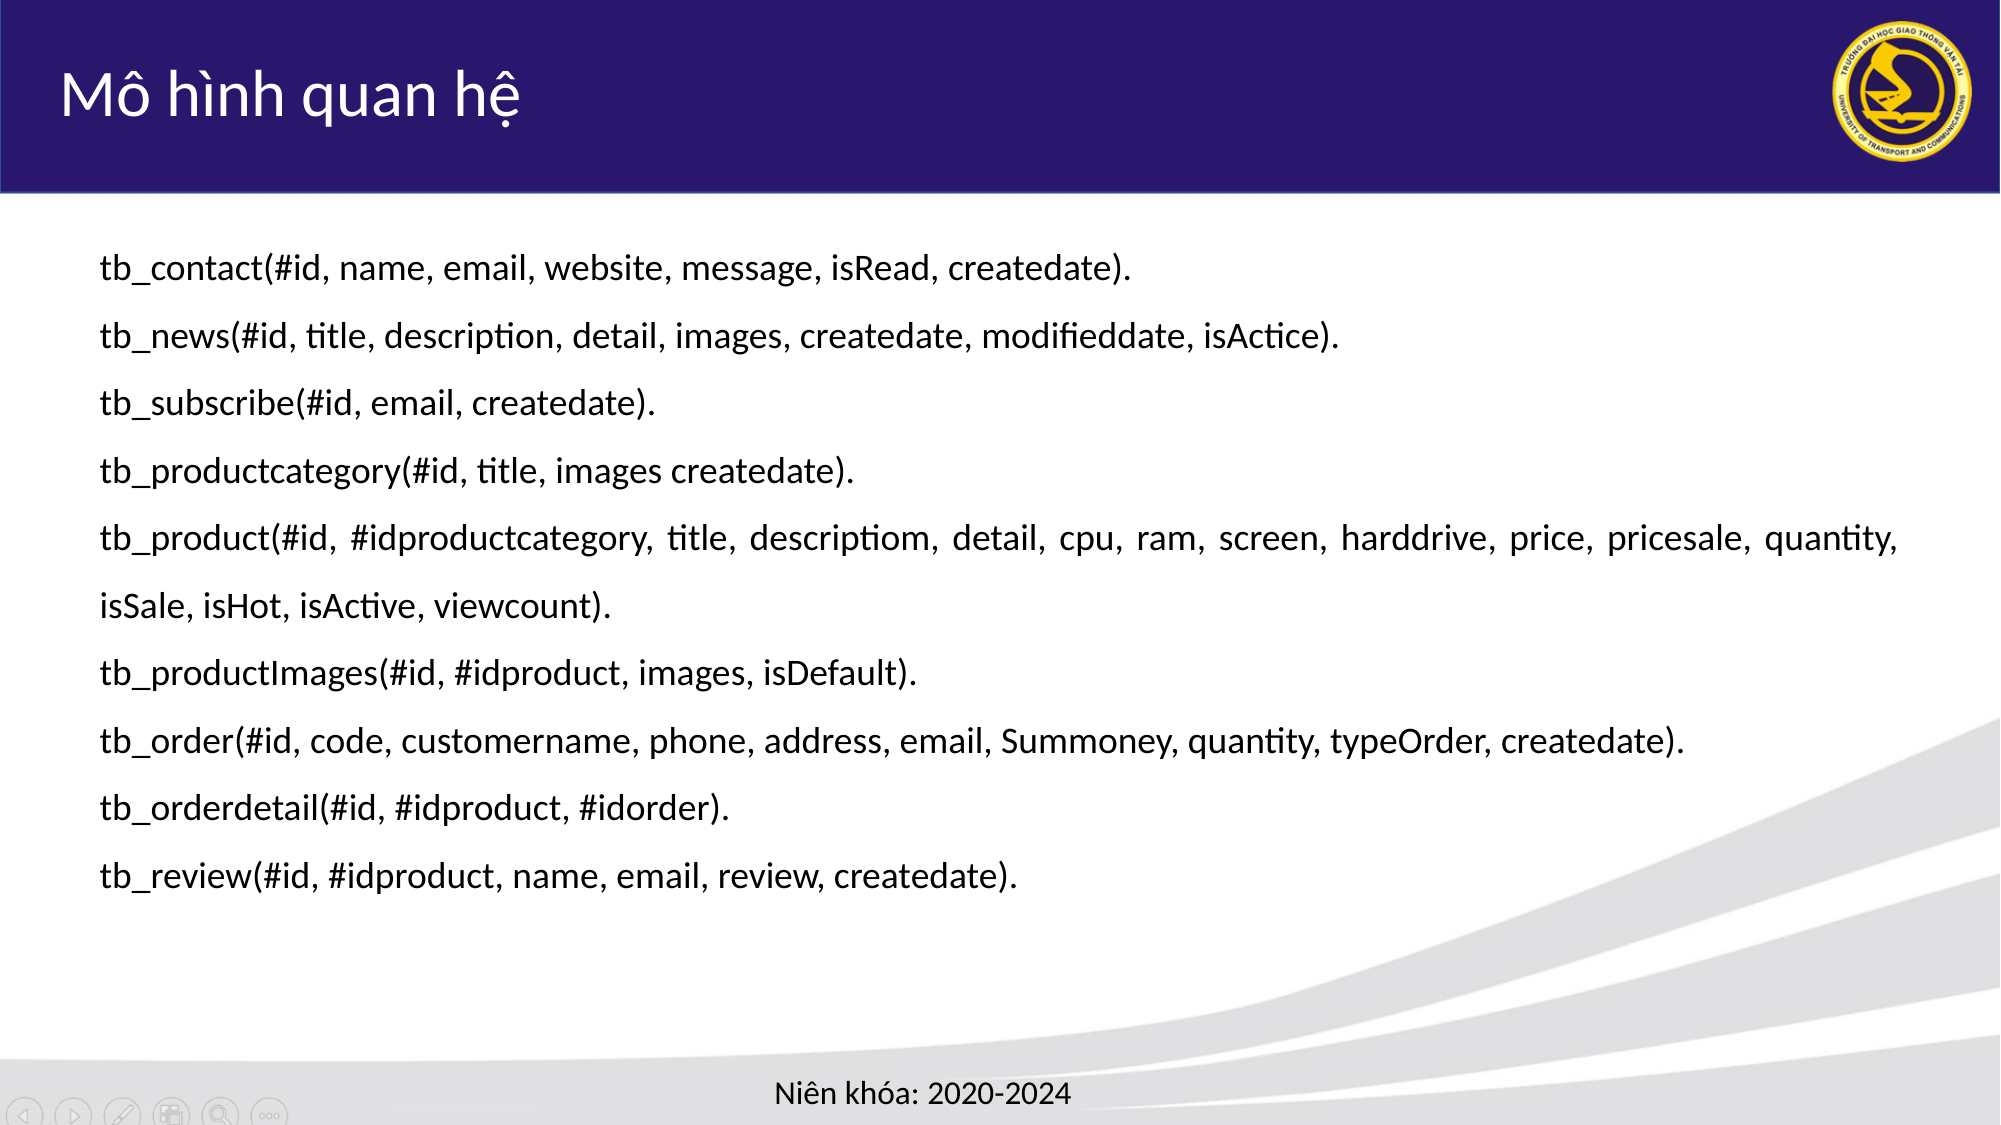

Mô hình quan hệ
tb_contact(#id, name, email, website, message, isRead, createdate).
tb_news(#id, title, description, detail, images, createdate, modifieddate, isActice).
tb_subscribe(#id, email, createdate).
tb_productcategory(#id, title, images createdate).
tb_product(#id, #idproductcategory, title, descriptiom, detail, cpu, ram, screen, harddrive, price, pricesale, quantity, isSale, isHot, isActive, viewcount).
tb_productImages(#id, #idproduct, images, isDefault).
tb_order(#id, code, customername, phone, address, email, Summoney, quantity, typeOrder, createdate).
tb_orderdetail(#id, #idproduct, #idorder).
tb_review(#id, #idproduct, name, email, review, createdate).

 Niên khóa: 2020-2024